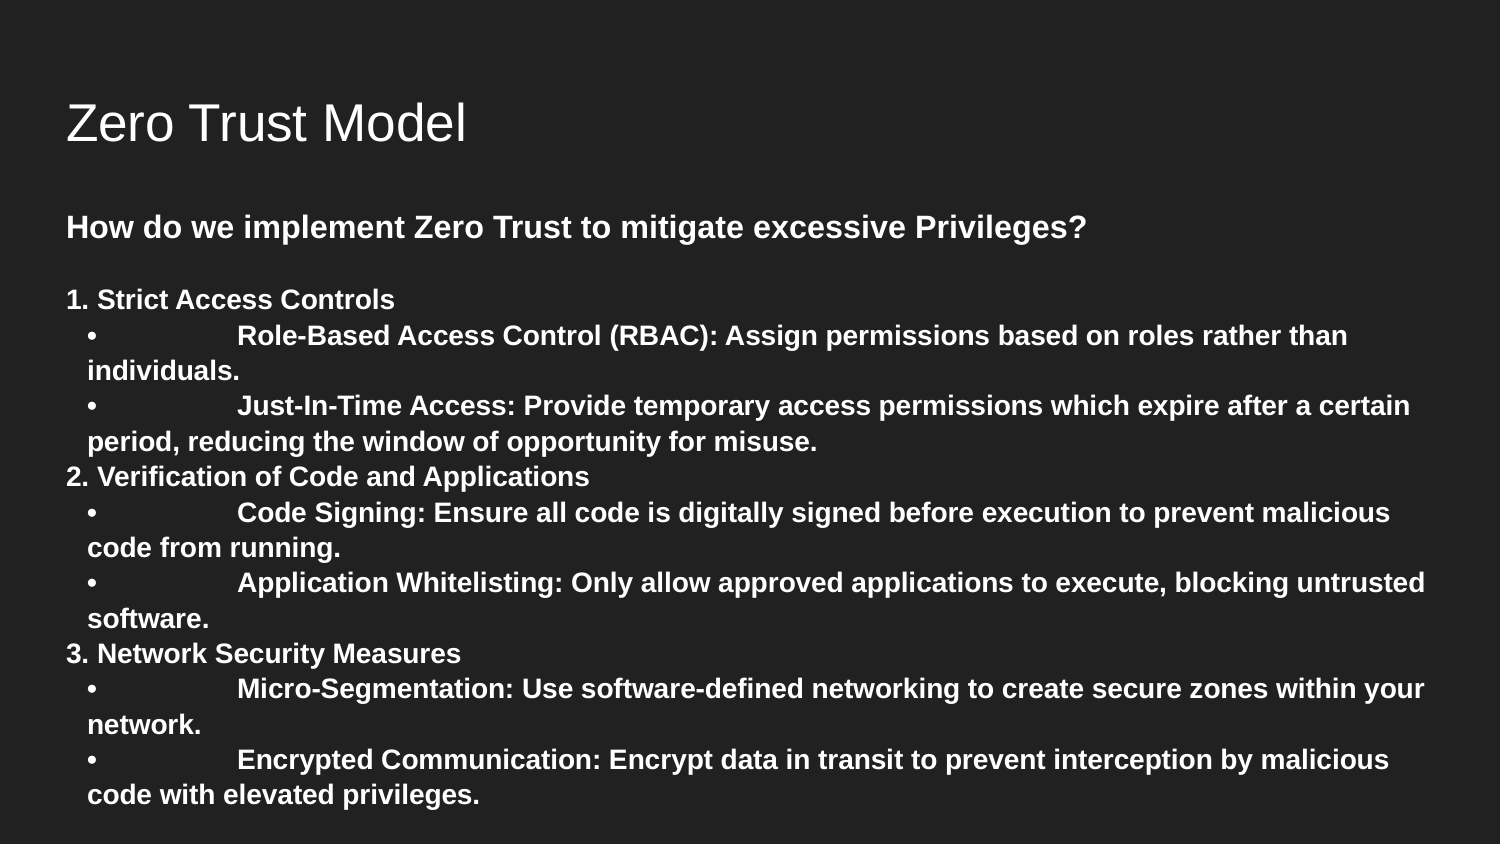

# Zero Trust Model
How do we implement Zero Trust to mitigate excessive Privileges?

1. Strict Access Controls
	•	Role-Based Access Control (RBAC): Assign permissions based on roles rather than individuals.
	•	Just-In-Time Access: Provide temporary access permissions which expire after a certain period, reducing the window of opportunity for misuse.
2. Verification of Code and Applications
	•	Code Signing: Ensure all code is digitally signed before execution to prevent malicious code from running.
	•	Application Whitelisting: Only allow approved applications to execute, blocking untrusted software.
3. Network Security Measures
	•	Micro-Segmentation: Use software-defined networking to create secure zones within your network.
	•	Encrypted Communication: Encrypt data in transit to prevent interception by malicious code with elevated privileges.